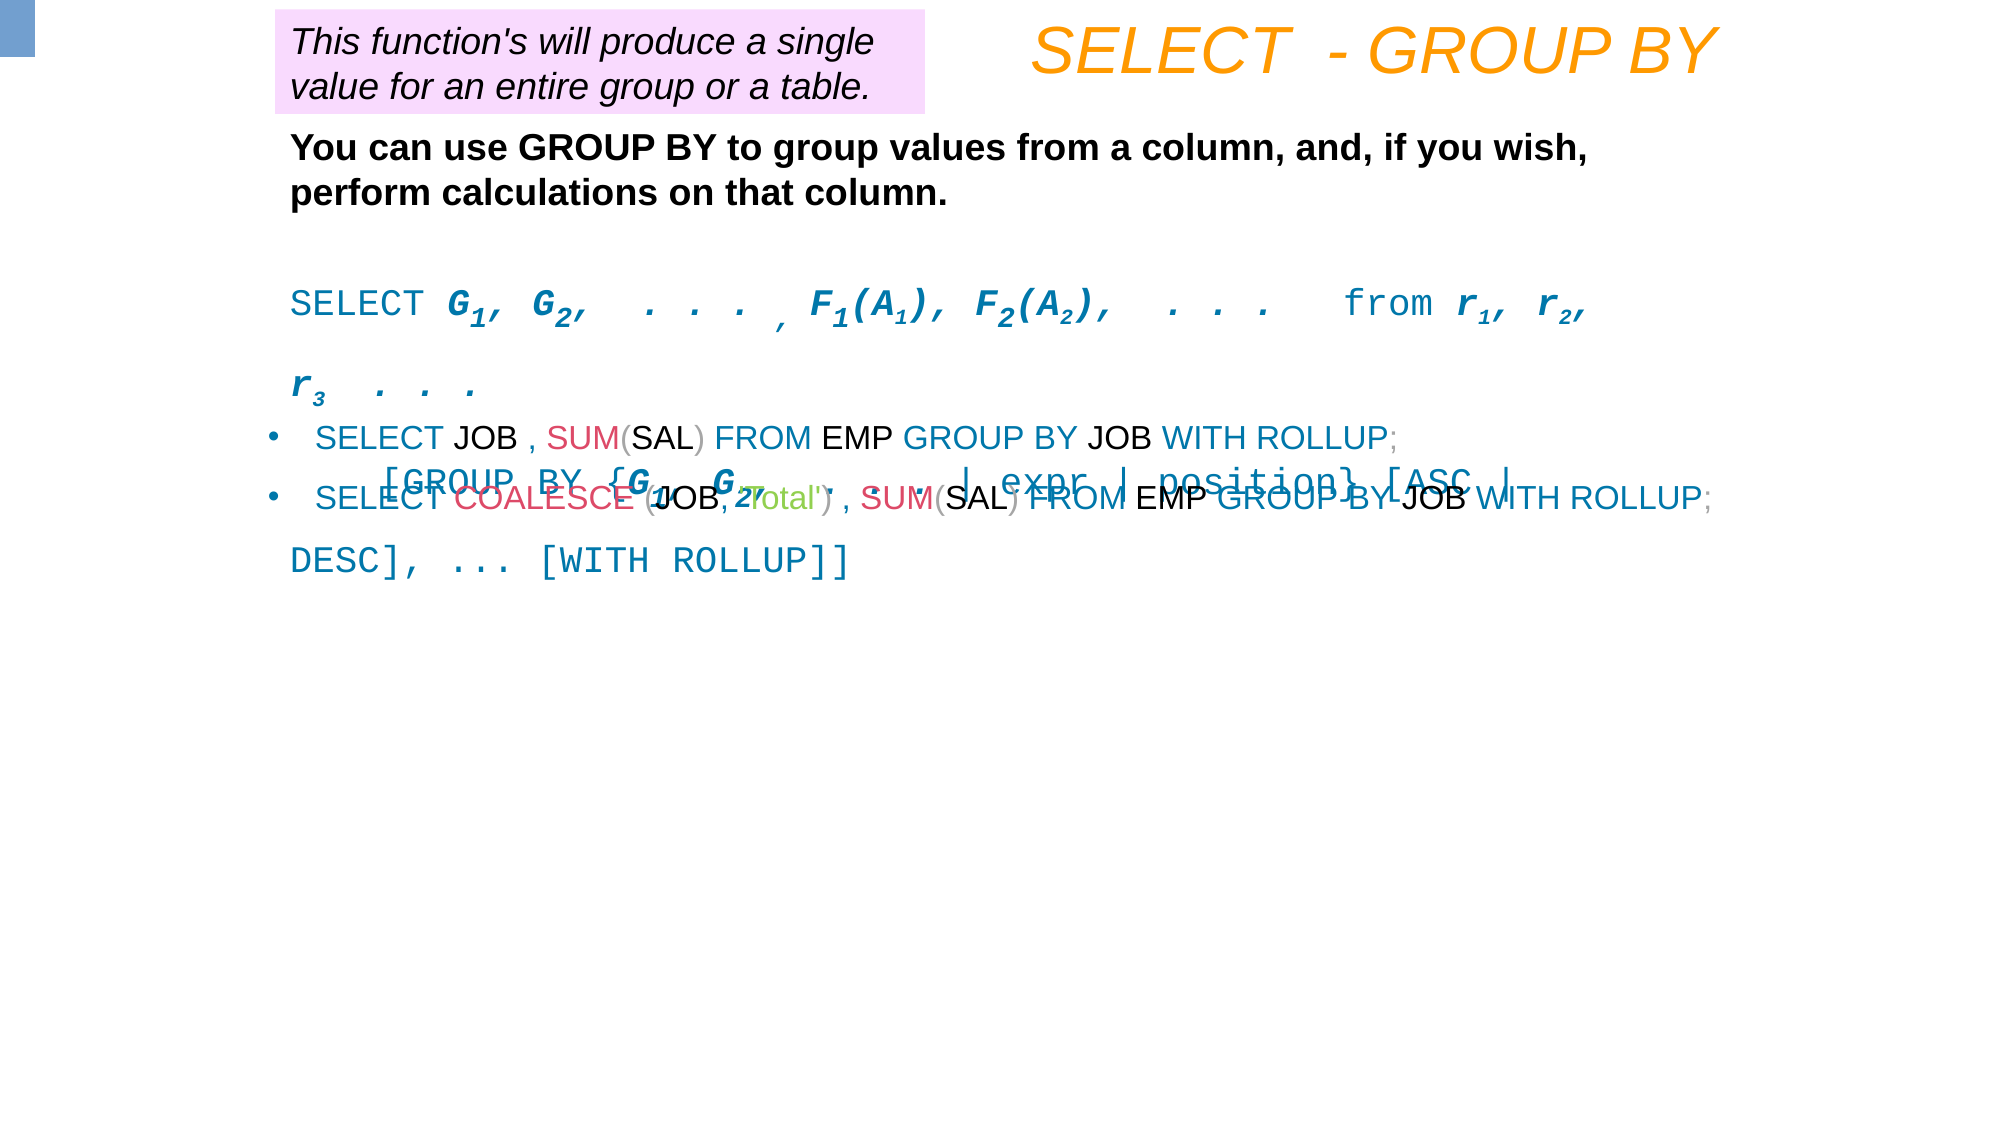

SELECT  - GROUP BY
This function's will produce a single value for an entire group or a table.
You can use GROUP BY to group values from a column, and, if you wish, perform calculations on that column.
SELECT G1, G2,  . . . , F1(A1), F2(A2),  . . .   from r1, r2, r3  . . .
    [GROUP BY {G1, G2,  . . . | expr | position} [ASC | DESC], ... [WITH ROLLUP]]
SELECT JOB , SUM(SAL) FROM EMP GROUP BY JOB WITH ROLLUP;
SELECT COALESCE (JOB, 'Total') , SUM(SAL) FROM EMP GROUP BY JOB WITH ROLLUP;